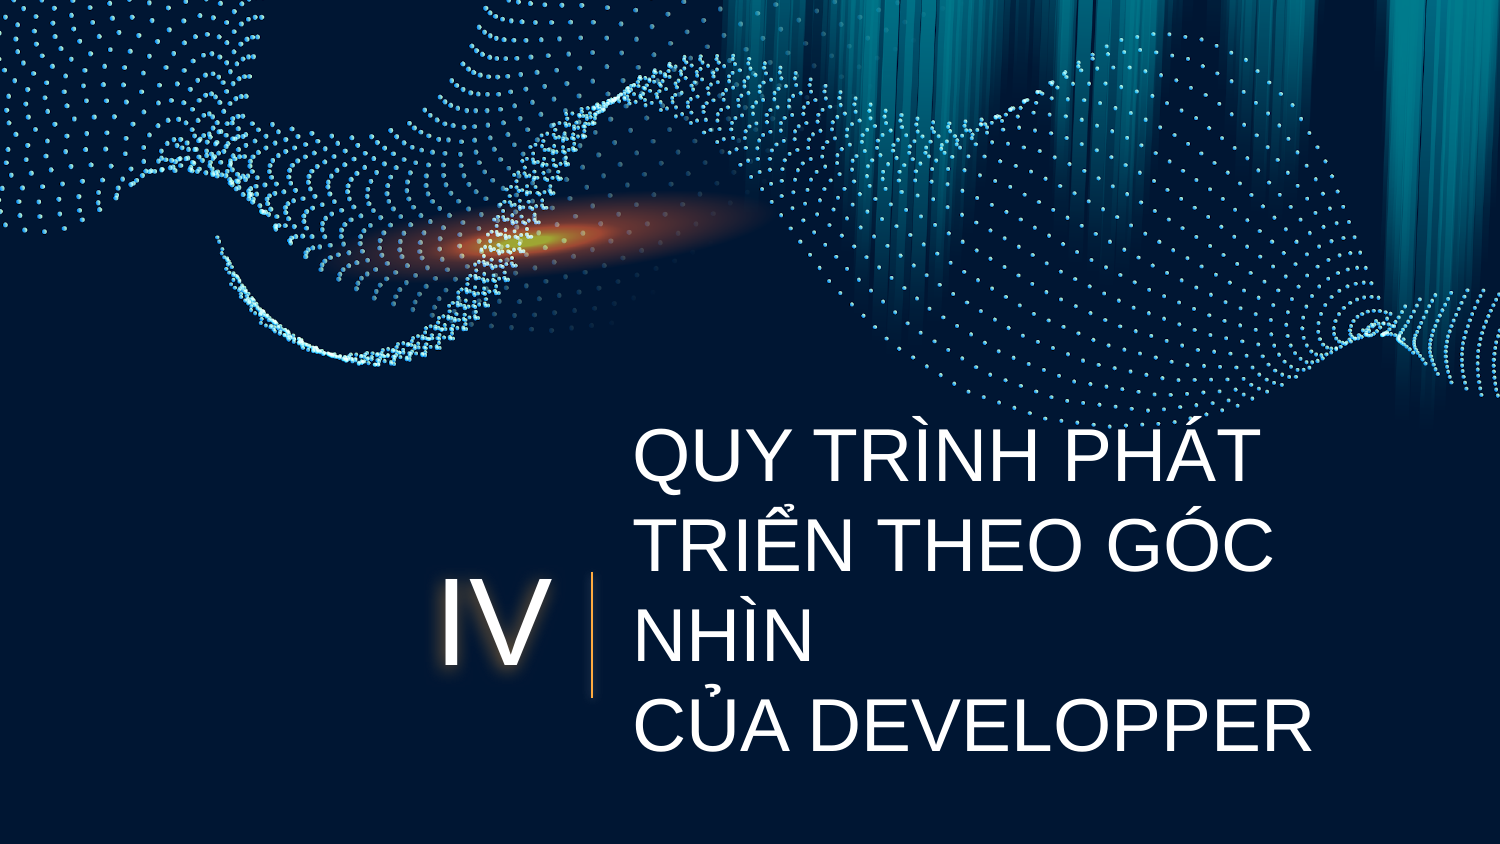

# QUY TRÌNH PHÁT TRIỂN THEO GÓC NHÌN CỦA DEVELOPPER
IV